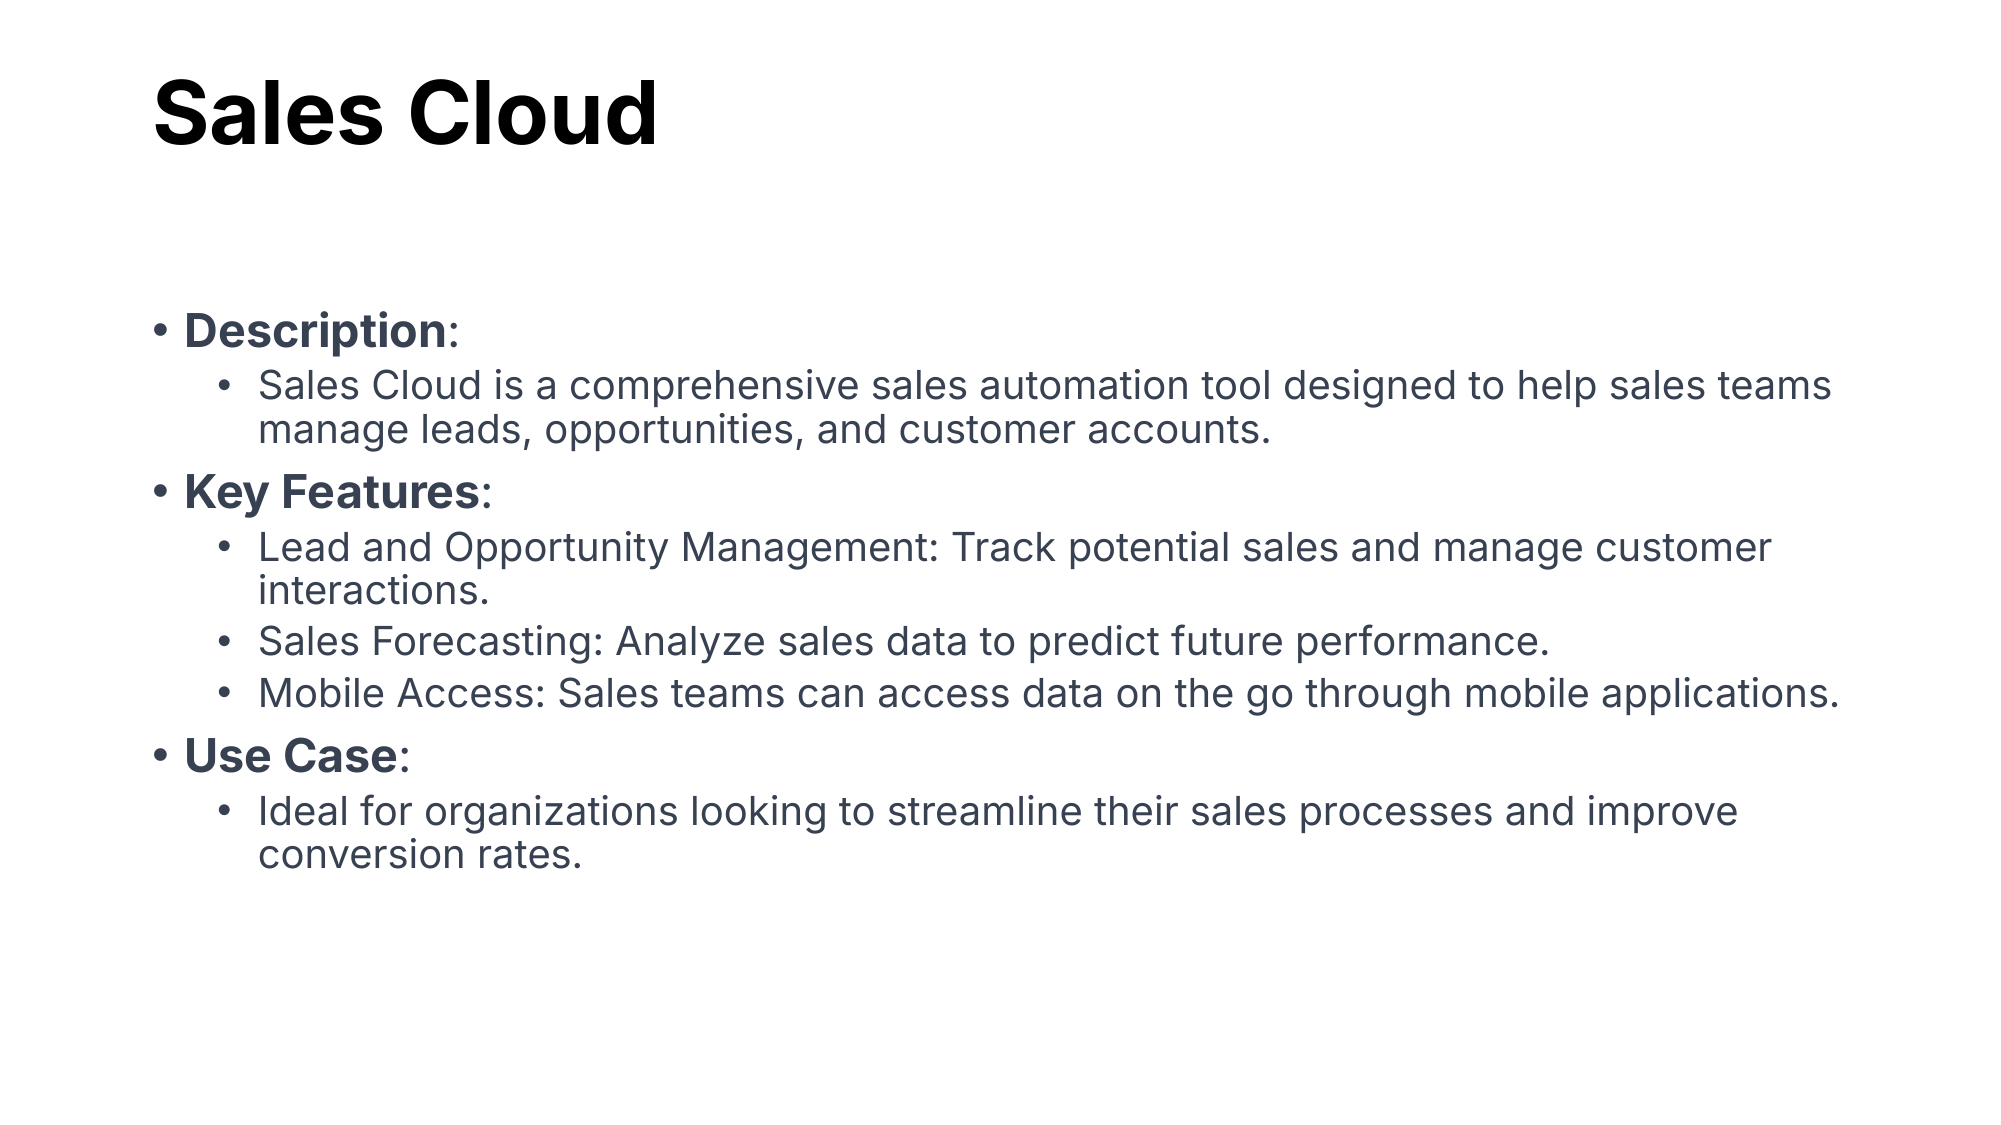

# Sales Cloud
Description:
Sales Cloud is a comprehensive sales automation tool designed to help sales teams manage leads, opportunities, and customer accounts.
Key Features:
Lead and Opportunity Management: Track potential sales and manage customer interactions.
Sales Forecasting: Analyze sales data to predict future performance.
Mobile Access: Sales teams can access data on the go through mobile applications.
Use Case:
Ideal for organizations looking to streamline their sales processes and improve conversion rates.